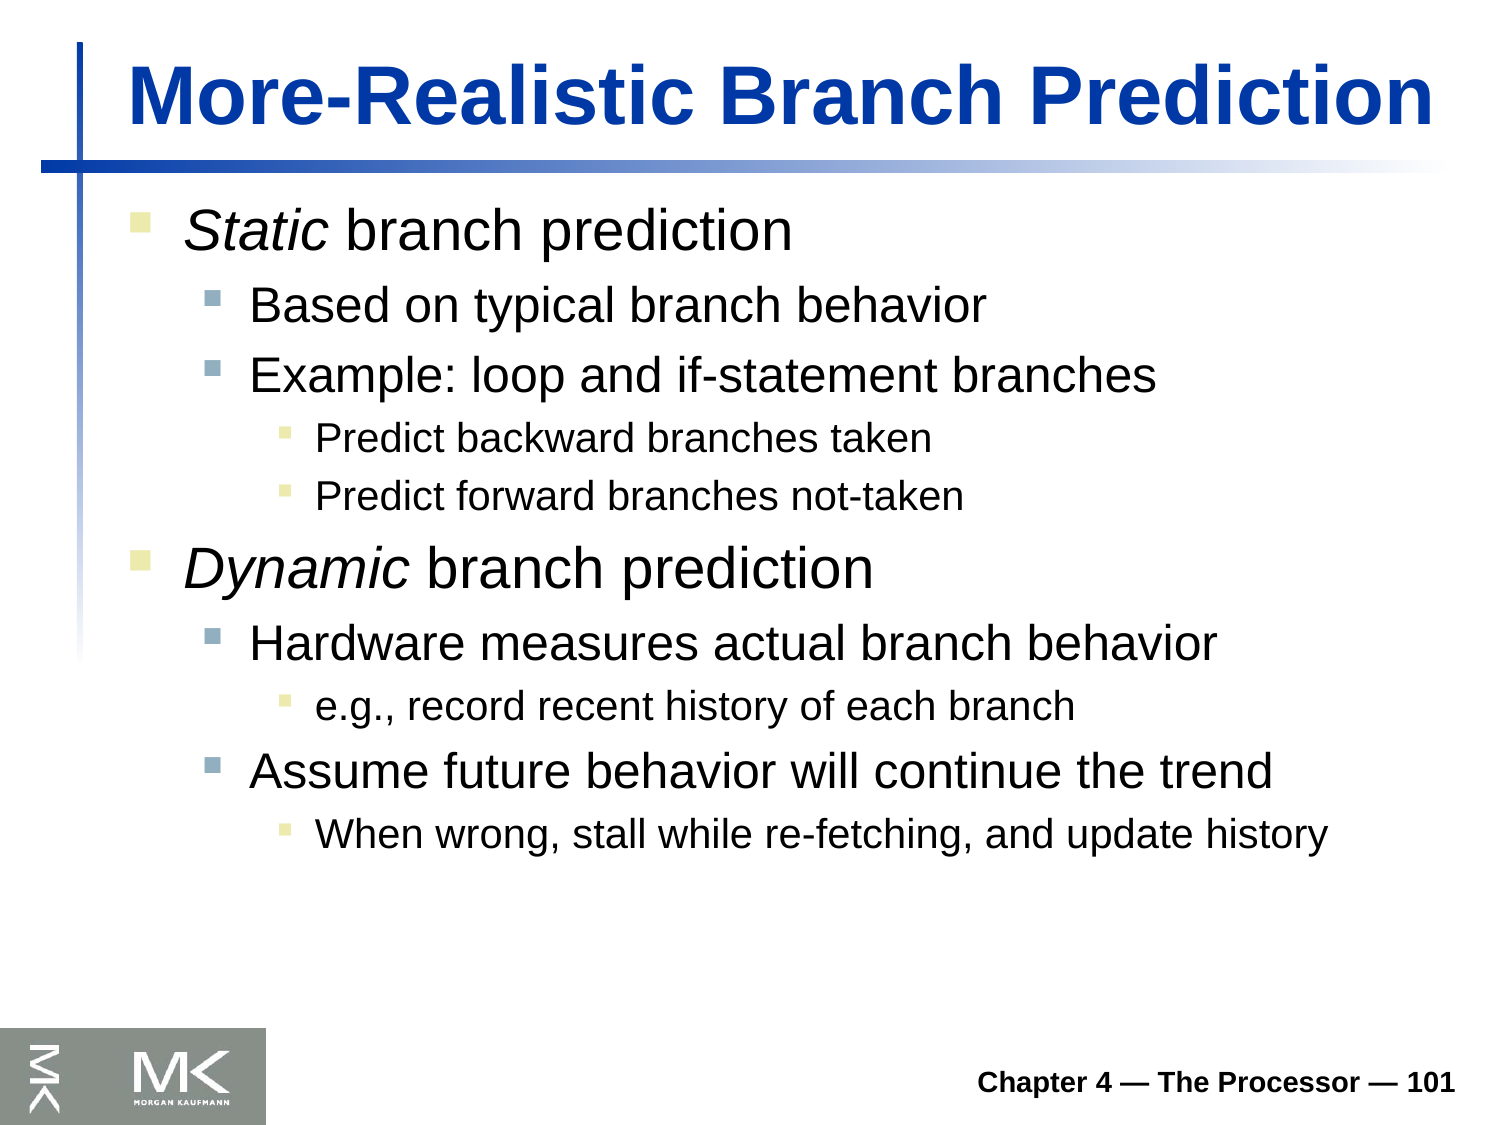

# More-Realistic Branch Prediction
Static branch prediction
Based on typical branch behavior
Example: loop and if-statement branches
Predict backward branches taken
Predict forward branches not-taken
Dynamic branch prediction
Hardware measures actual branch behavior
e.g., record recent history of each branch
Assume future behavior will continue the trend
When wrong, stall while re-fetching, and update history
Chapter 4 — The Processor — 101